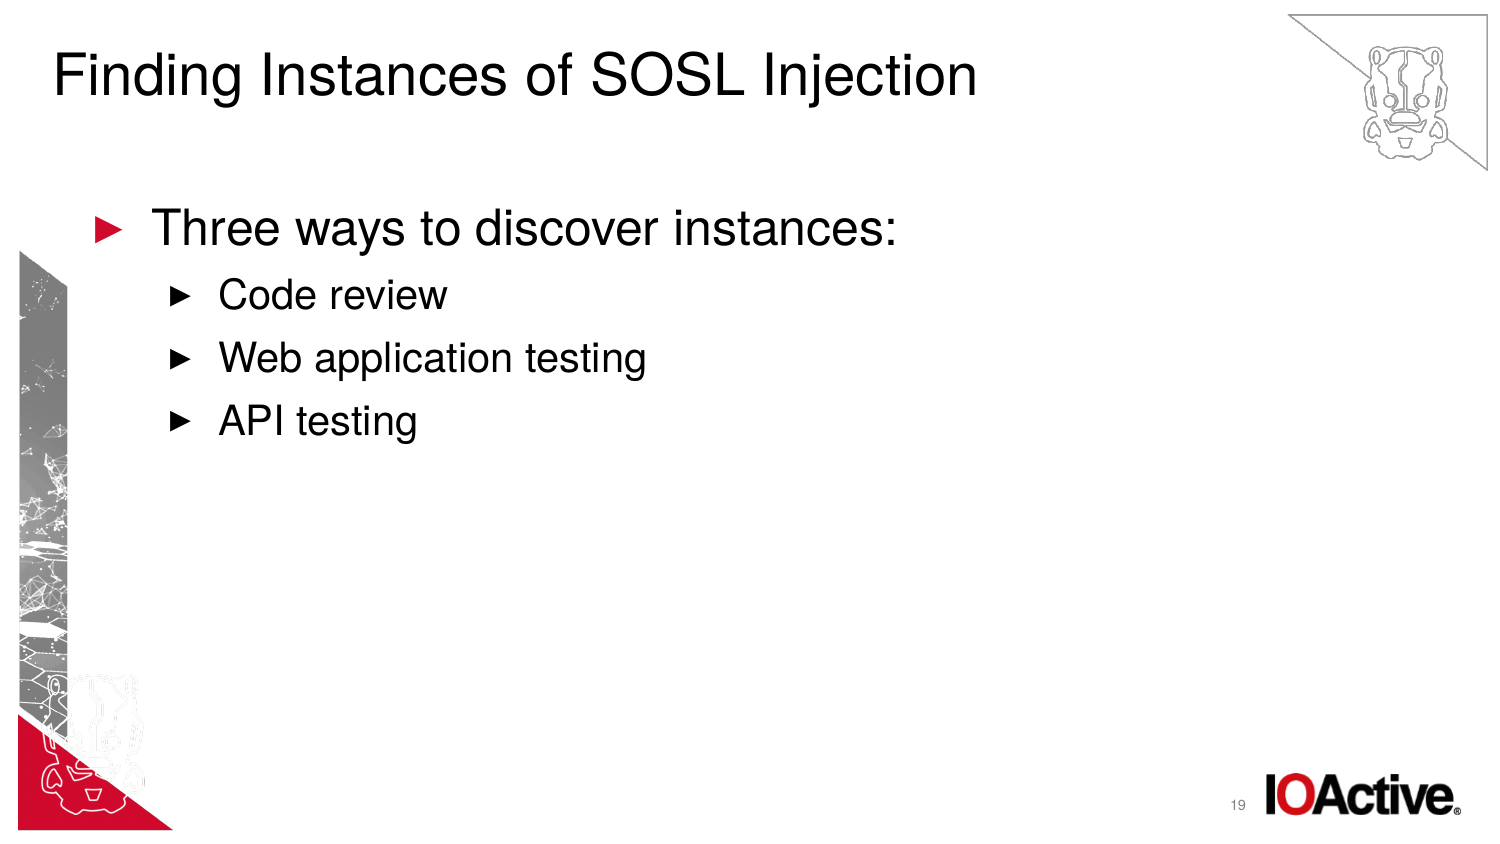

# Finding Instances of SOSL Injection
Three ways to discover instances:
Code review
Web application testing
API testing